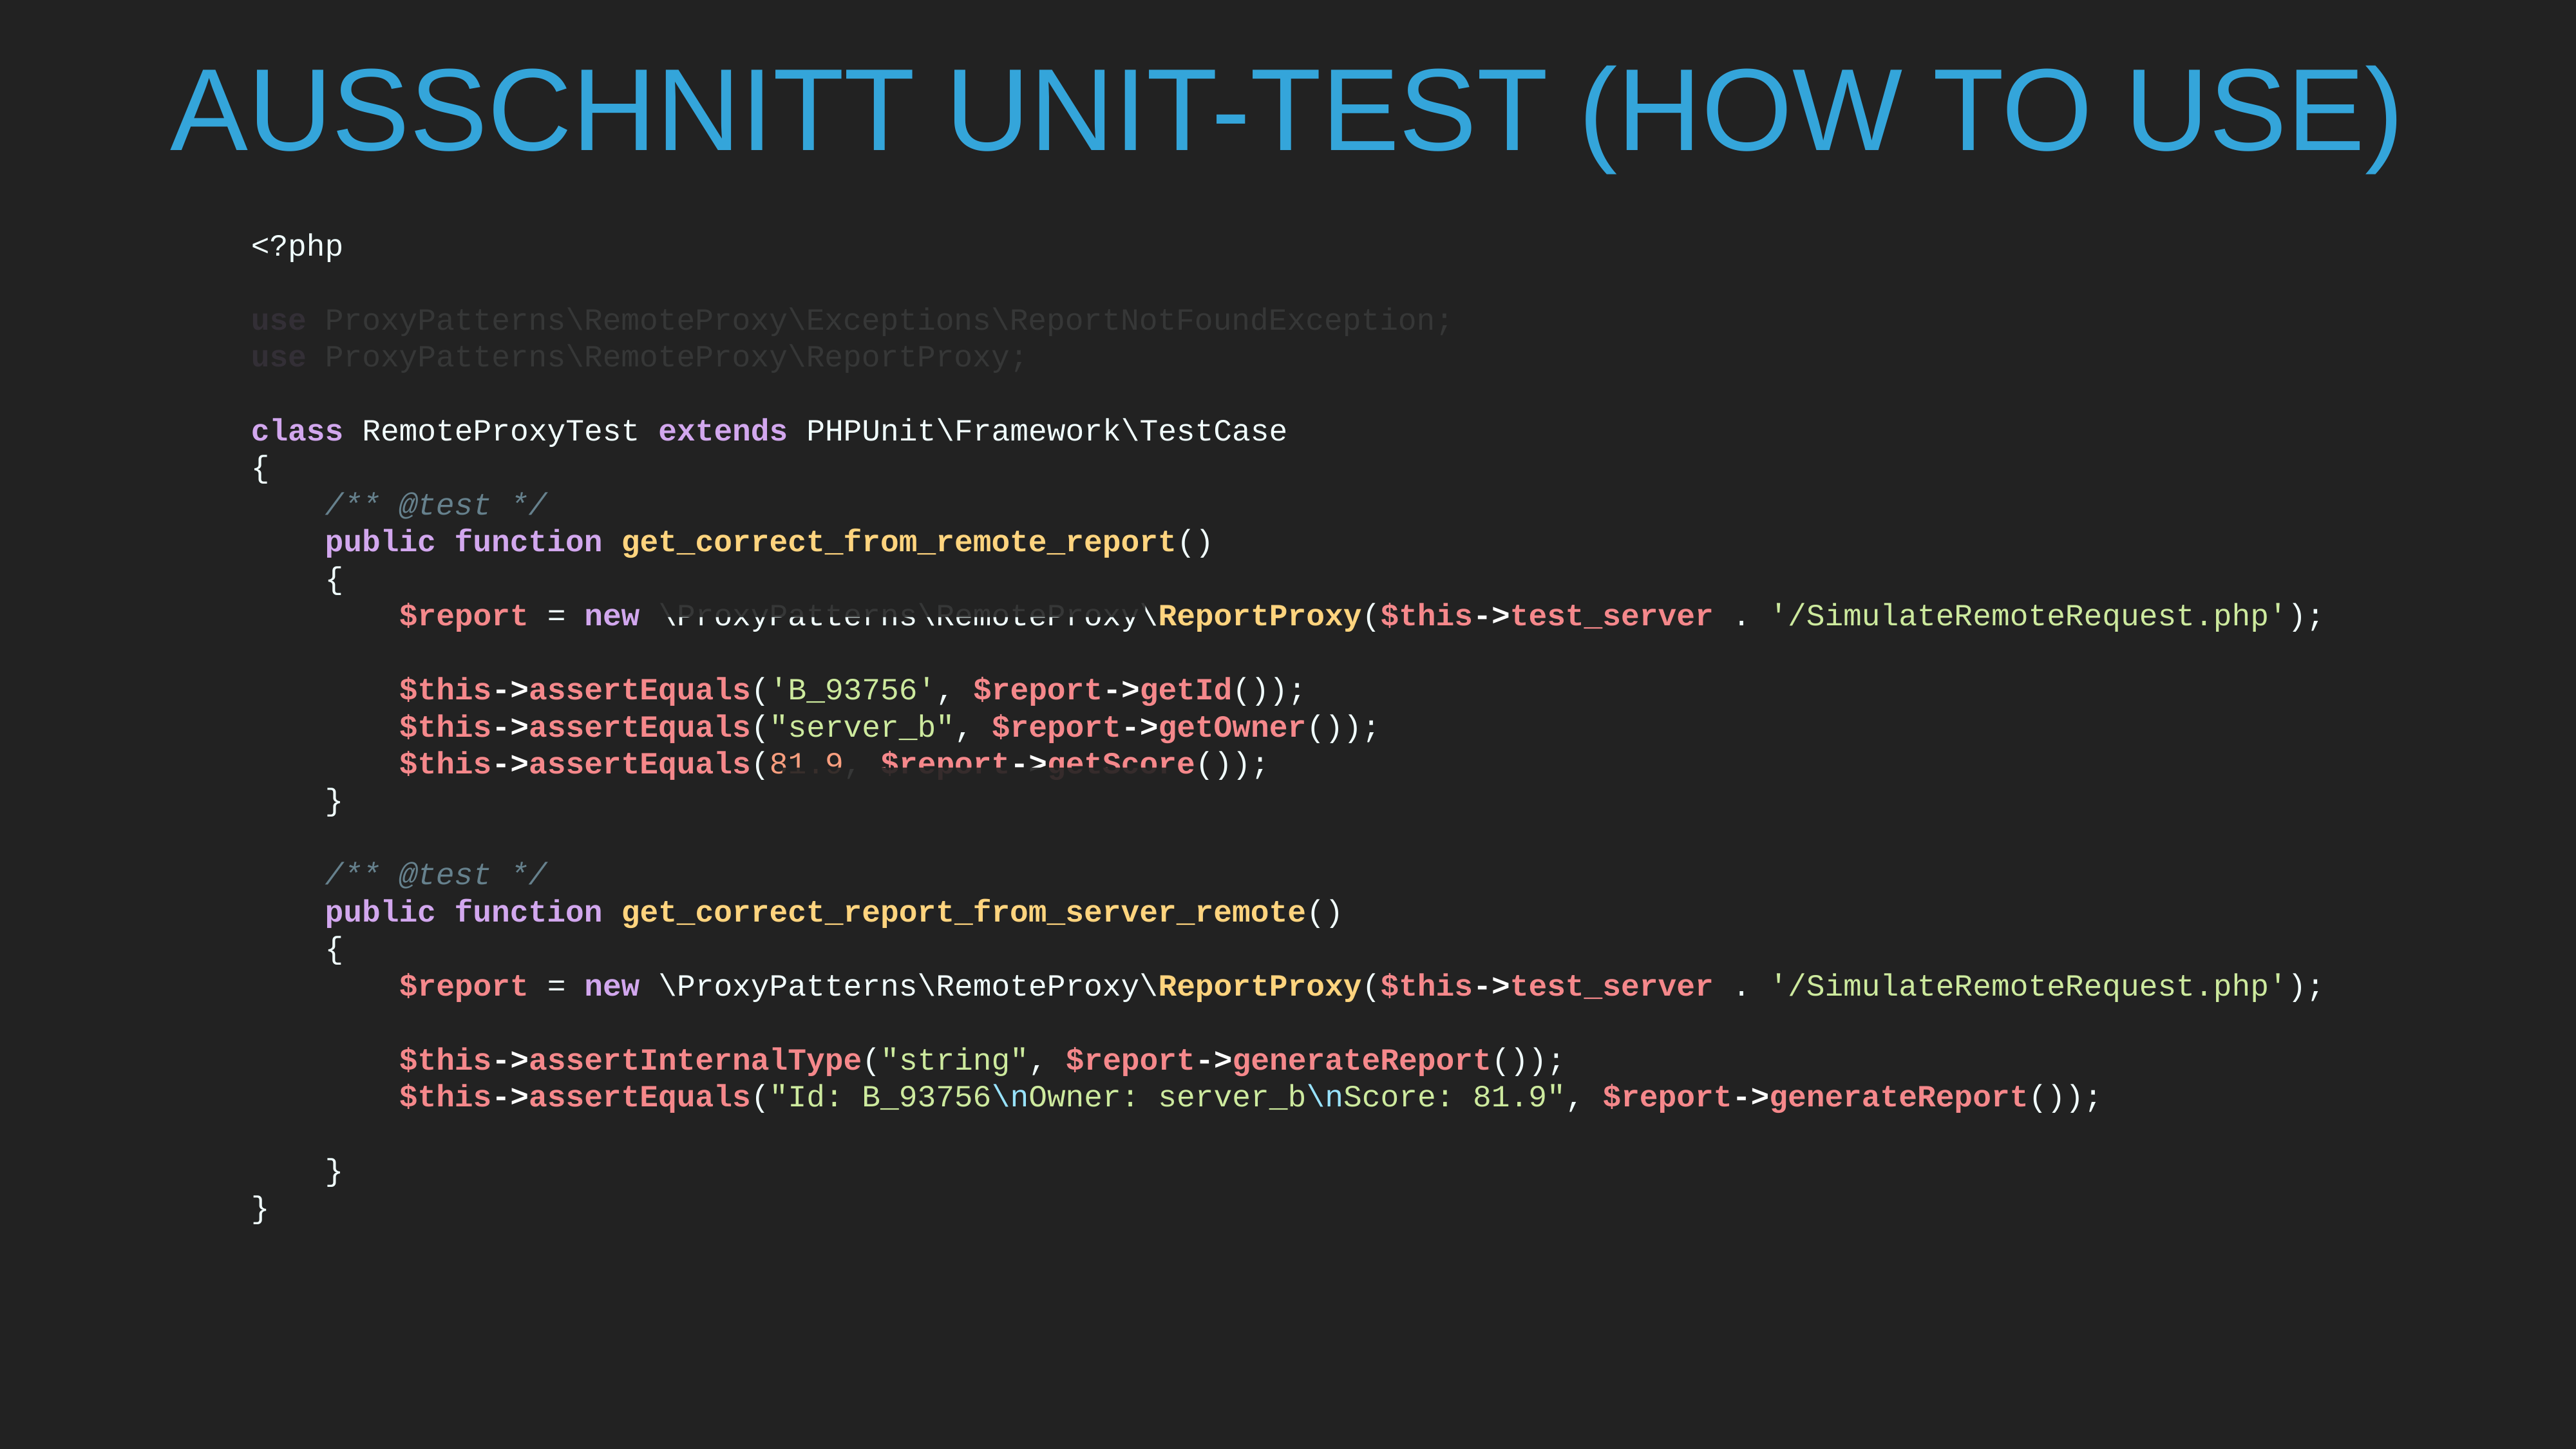

ausschnitt unit-test (how to use)
<?php

use ProxyPatterns\RemoteProxy\Exceptions\ReportNotFoundException;
use ProxyPatterns\RemoteProxy\ReportProxy;

class RemoteProxyTest extends PHPUnit\Framework\TestCase
{
    /** @test */
    public function get_correct_from_remote_report()
    {
        $report = new \ProxyPatterns\RemoteProxy\ReportProxy($this->test_server . '/SimulateRemoteRequest.php');

        $this->assertEquals('B_93756', $report->getId());
        $this->assertEquals("server_b", $report->getOwner());
        $this->assertEquals(81.9, $report->getScore());
    }

    /** @test */
    public function get_correct_report_from_server_remote()
    {
        $report = new \ProxyPatterns\RemoteProxy\ReportProxy($this->test_server . '/SimulateRemoteRequest.php');

        $this->assertInternalType("string", $report->generateReport());
        $this->assertEquals("Id: B_93756\nOwner: server_b\nScore: 81.9", $report->generateReport());

    }
}